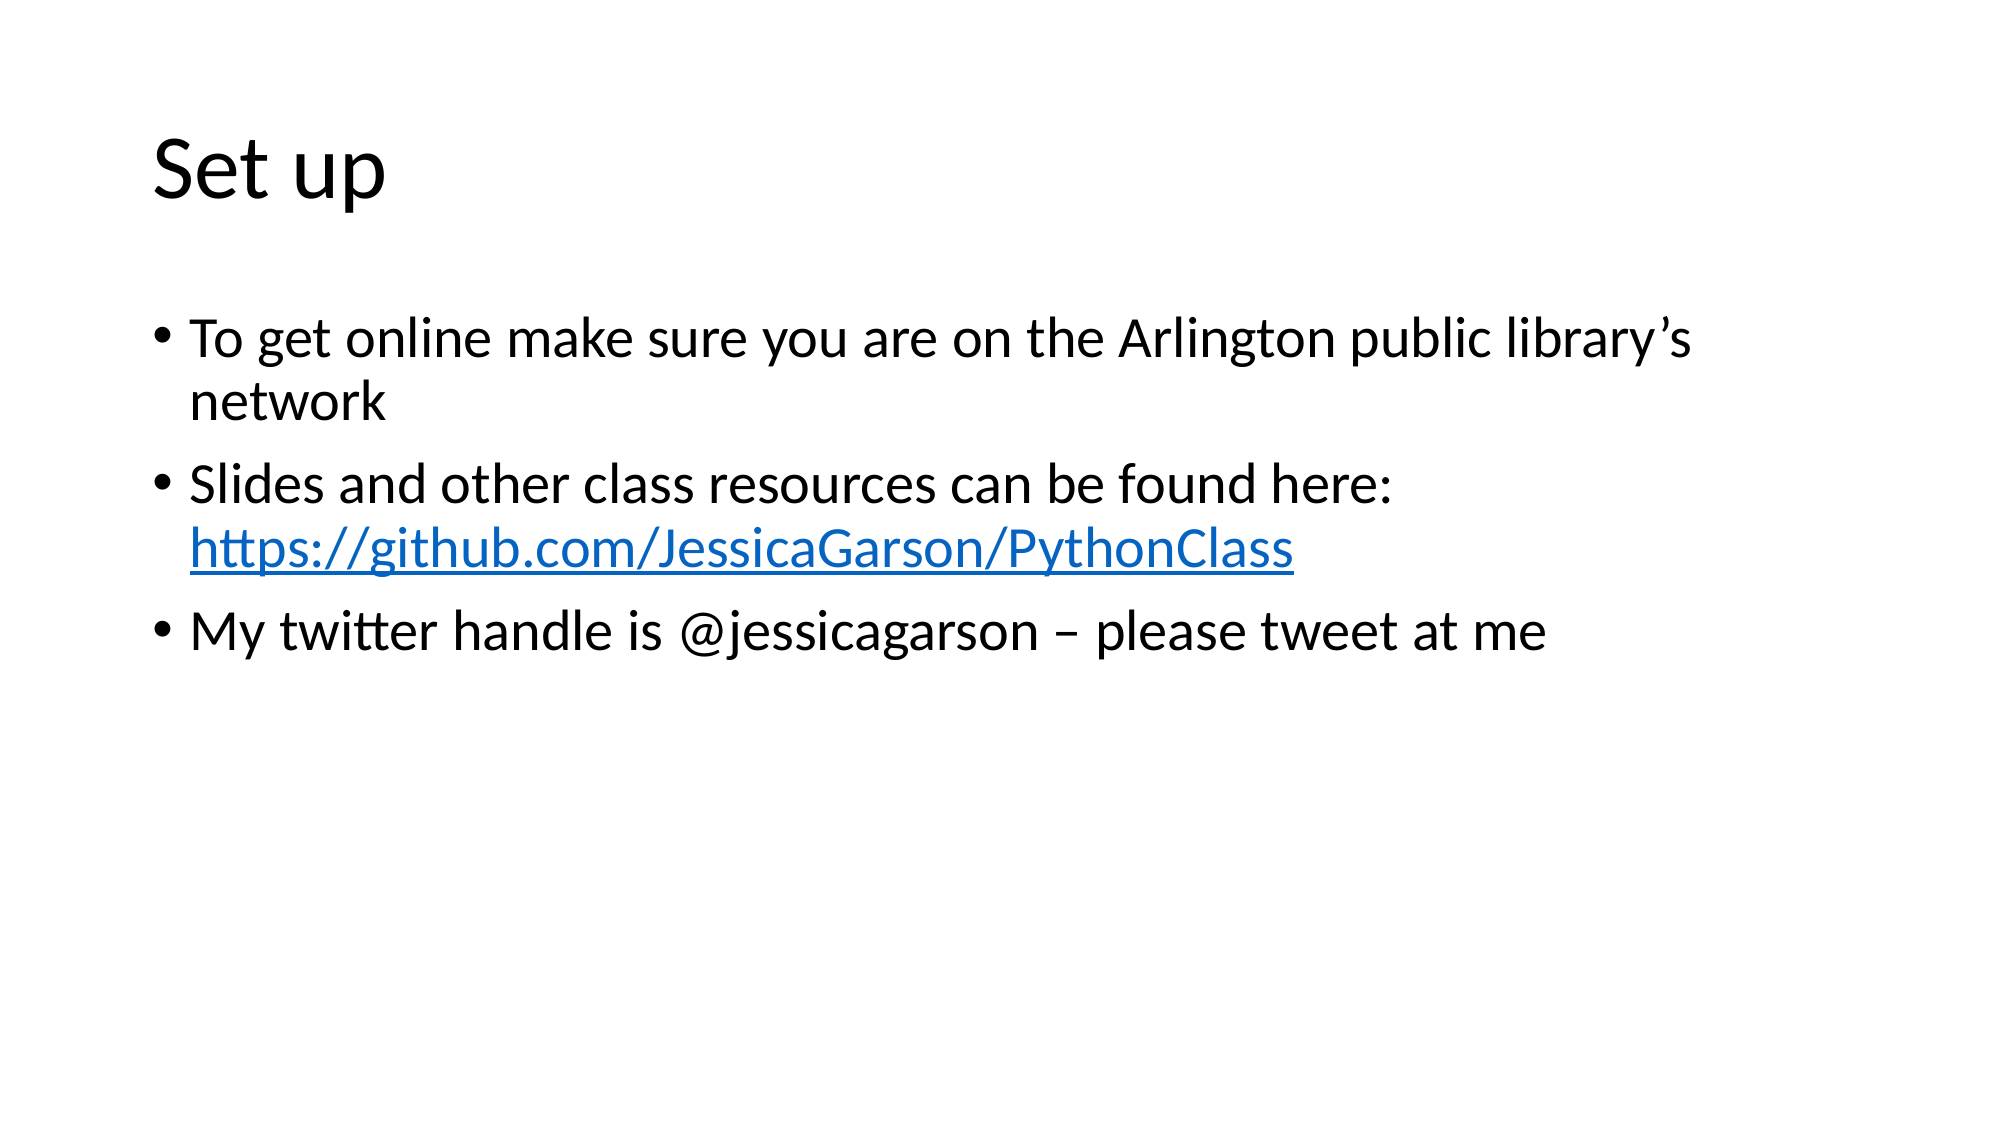

# Set up
To get online make sure you are on the Arlington public library’s network
Slides and other class resources can be found here: https://github.com/JessicaGarson/PythonClass
My twitter handle is @jessicagarson – please tweet at me